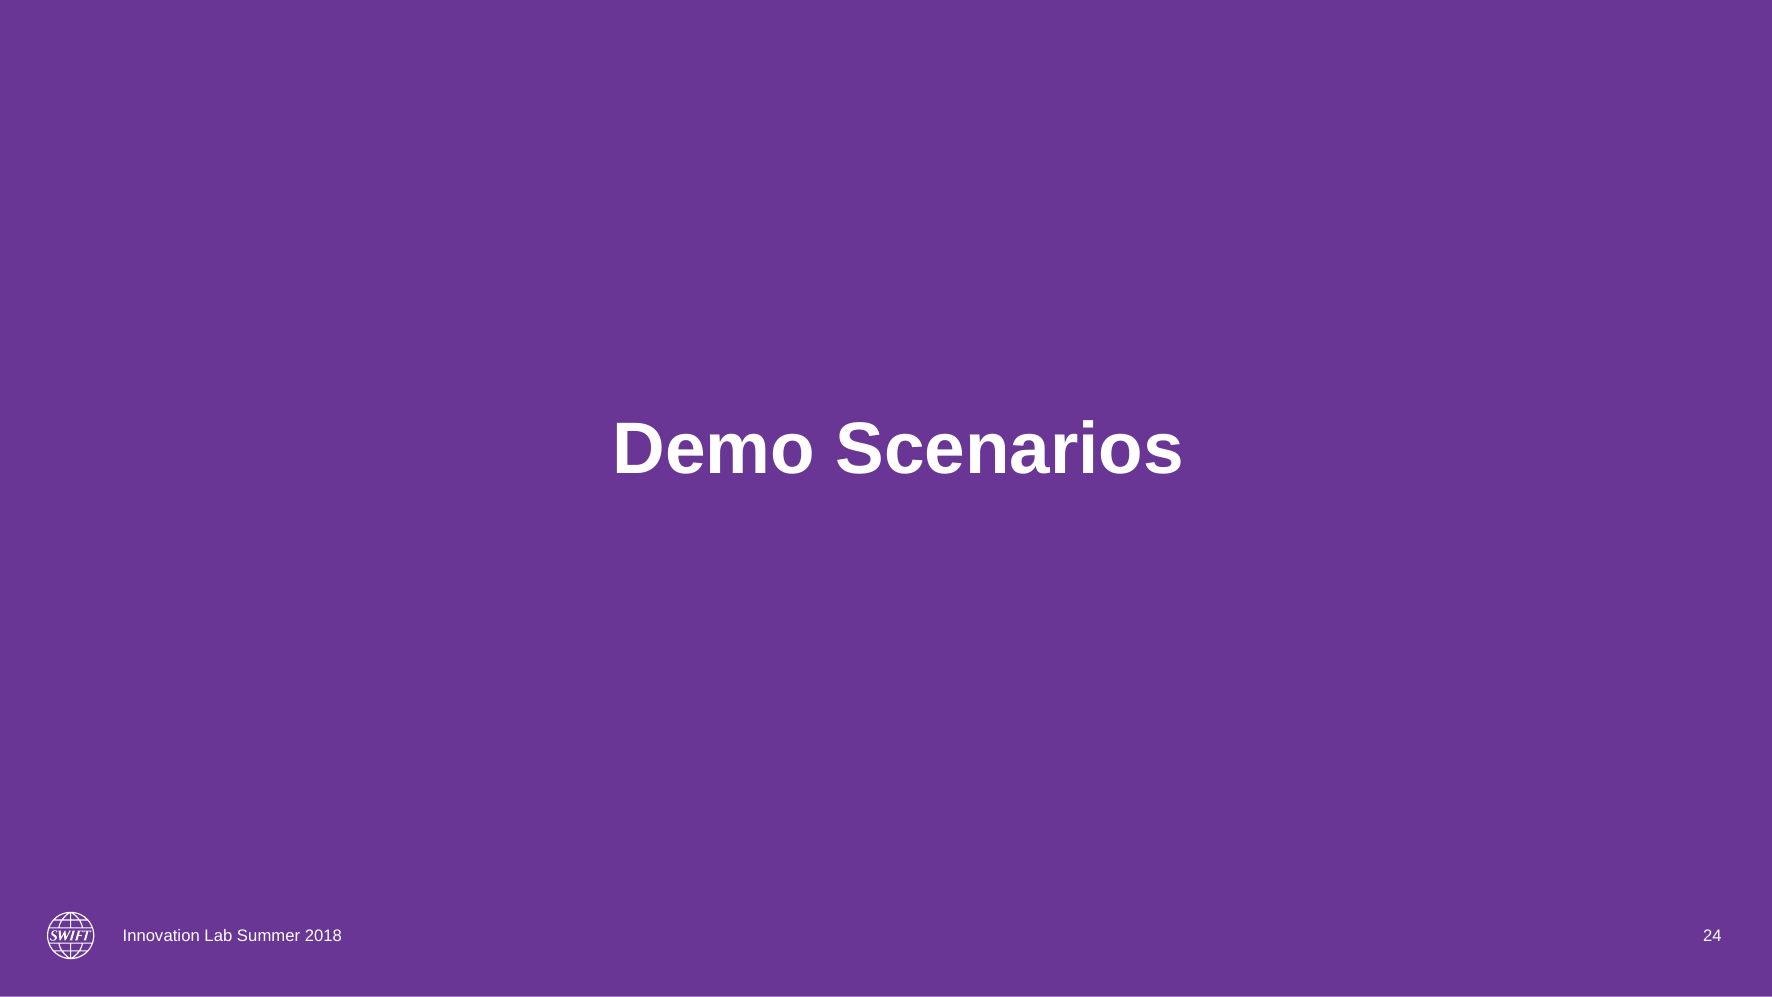

Demo Scenarios
Innovation Lab Summer 2018
24